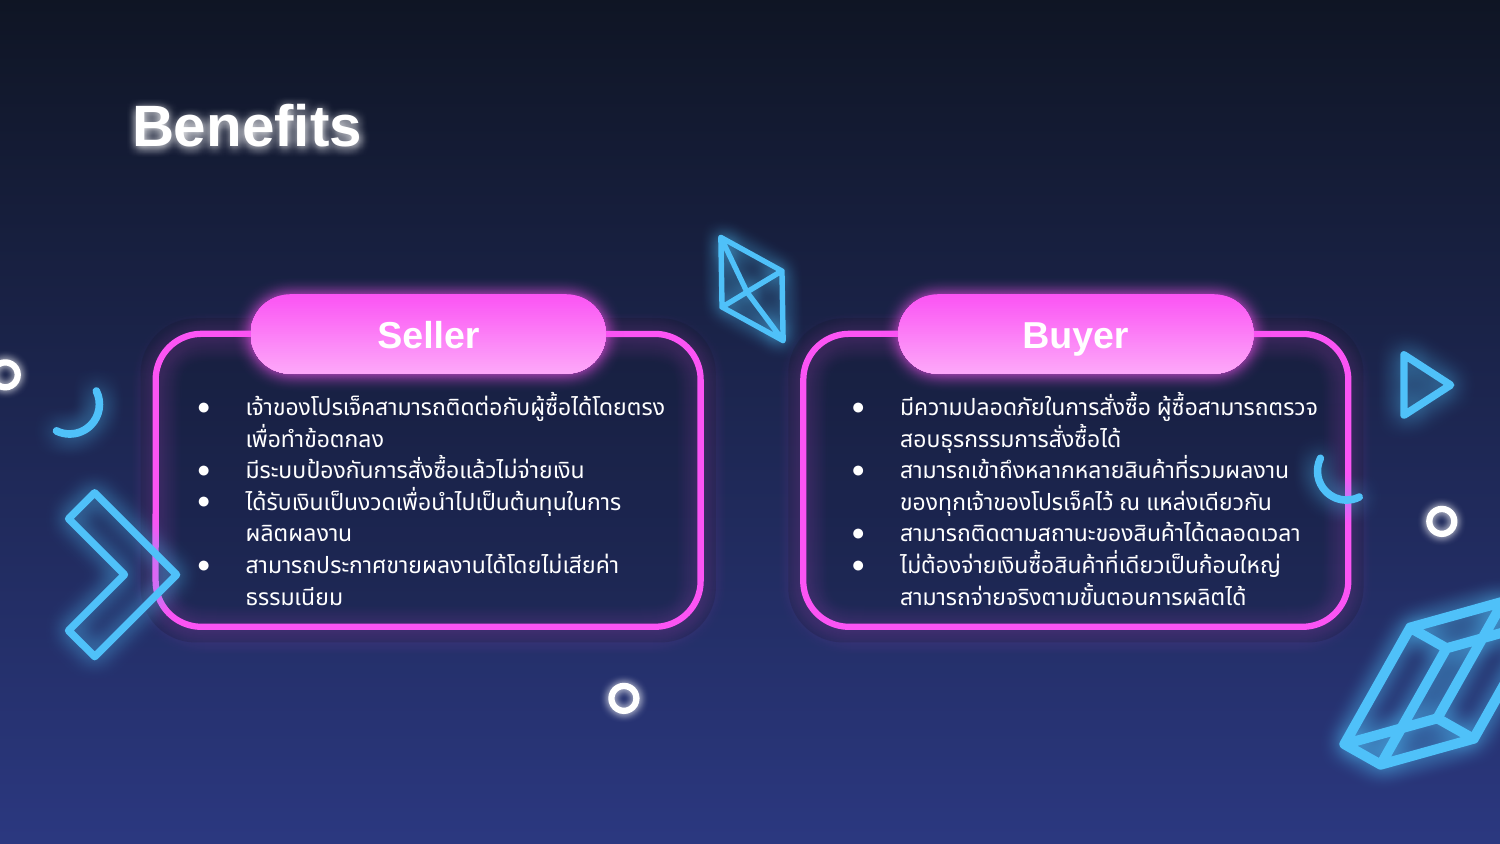

# Benefits

Seller

Buyer

เจ้าของโปรเจ็คสามารถติดต่อกับผู้ซื้อได้โดยตรงเพื่อทำข้อตกลง
มีระบบป้องกันการสั่งซื้อแล้วไม่จ่ายเงิน
ได้รับเงินเป็นงวดเพื่อนำไปเป็นต้นทุนในการผลิตผลงาน
สามารถประกาศขายผลงานได้โดยไม่เสียค่าธรรมเนียม

มีความปลอดภัยในการสั่งซื้อ ผู้ซื้อสามารถตรวจสอบธุรกรรมการสั่งซื้อได้
สามารถเข้าถึงหลากหลายสินค้าที่รวมผลงานของทุกเจ้าของโปรเจ็คไว้ ณ แหล่งเดียวกัน
สามารถติดตามสถานะของสินค้าได้ตลอดเวลา
ไม่ต้องจ่ายเงินซื้อสินค้าที่เดียวเป็นก้อนใหญ่ สามารถจ่ายจริงตามขั้นตอนการผลิตได้